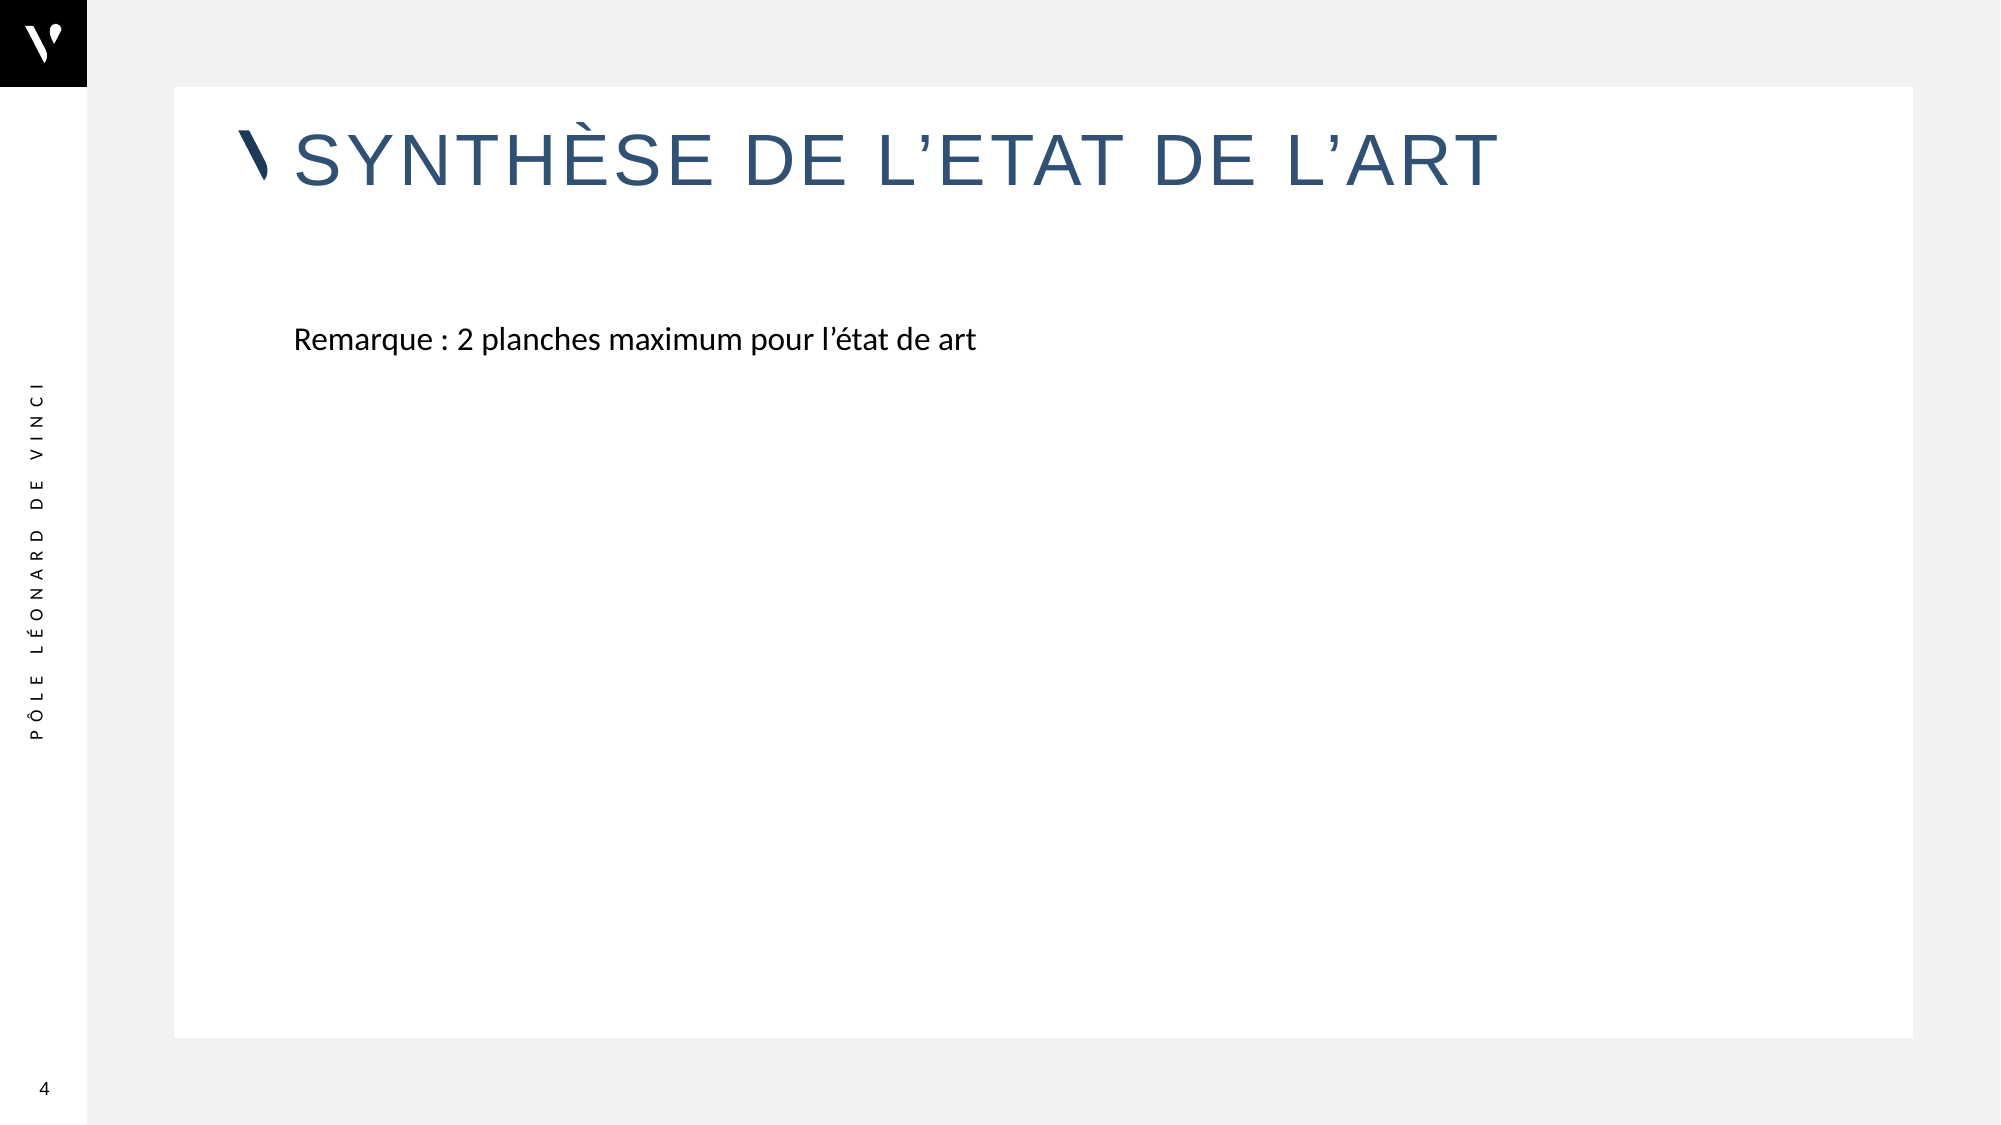

# Synthèse de l’etat de l’art
Remarque : 2 planches maximum pour l’état de art
4